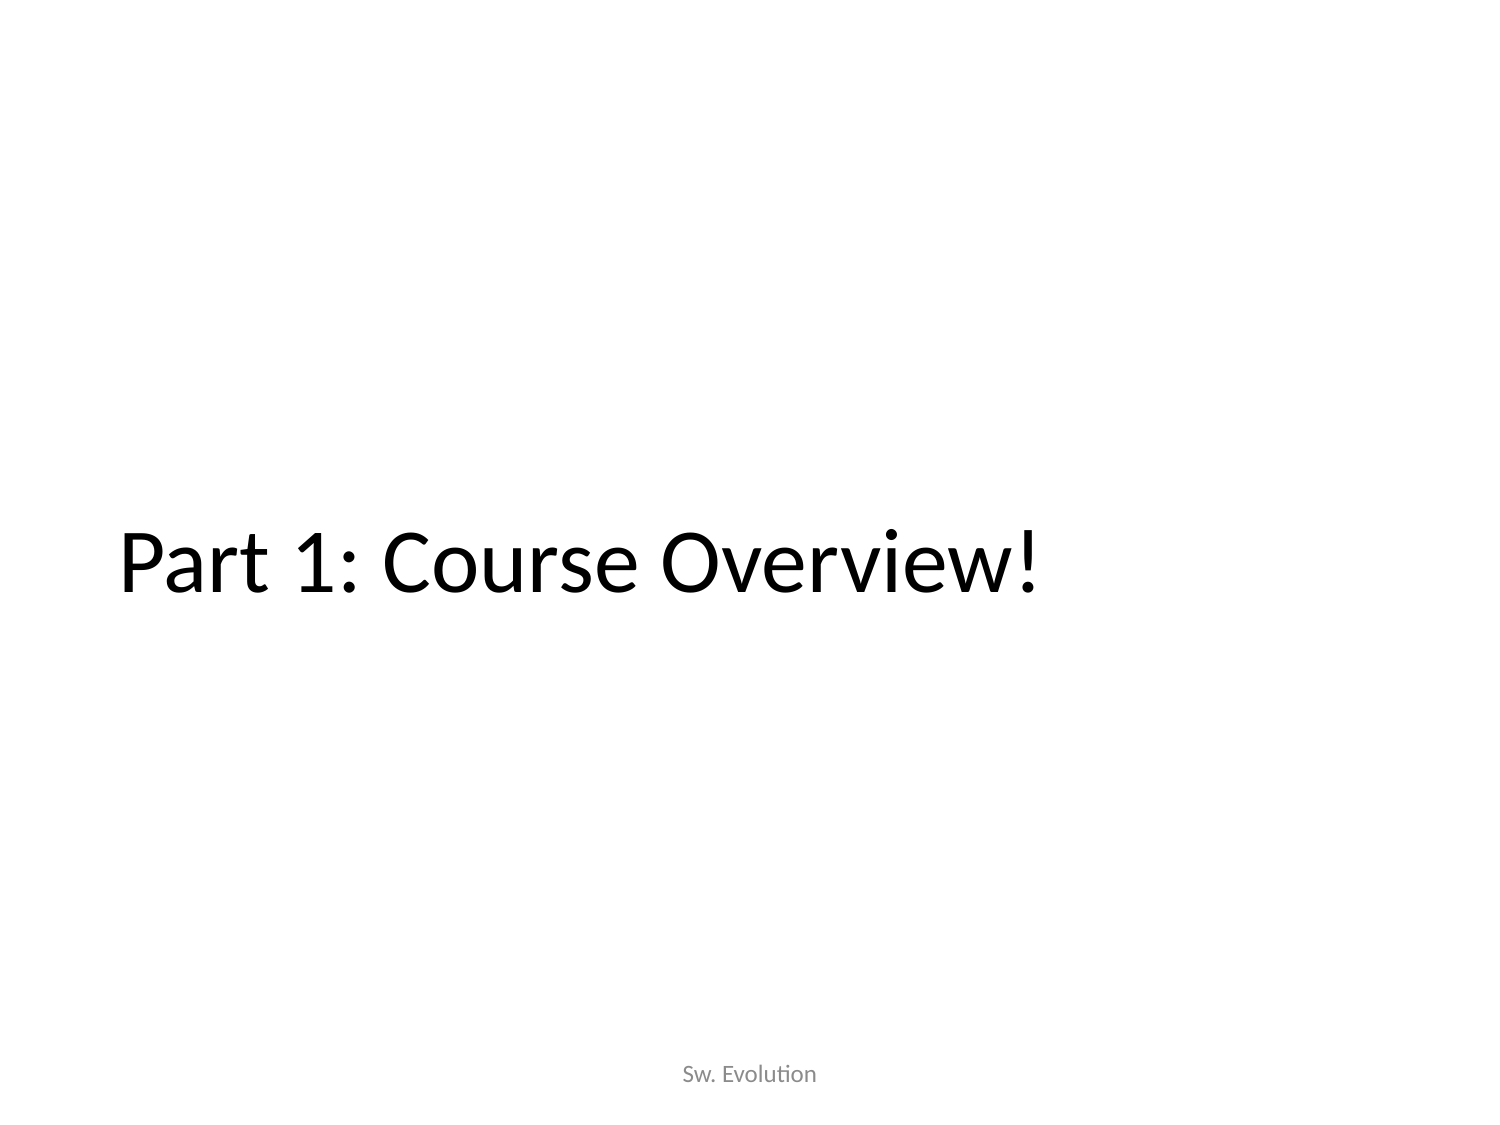

# Part 1: Course Overview!
Sw. Evolution